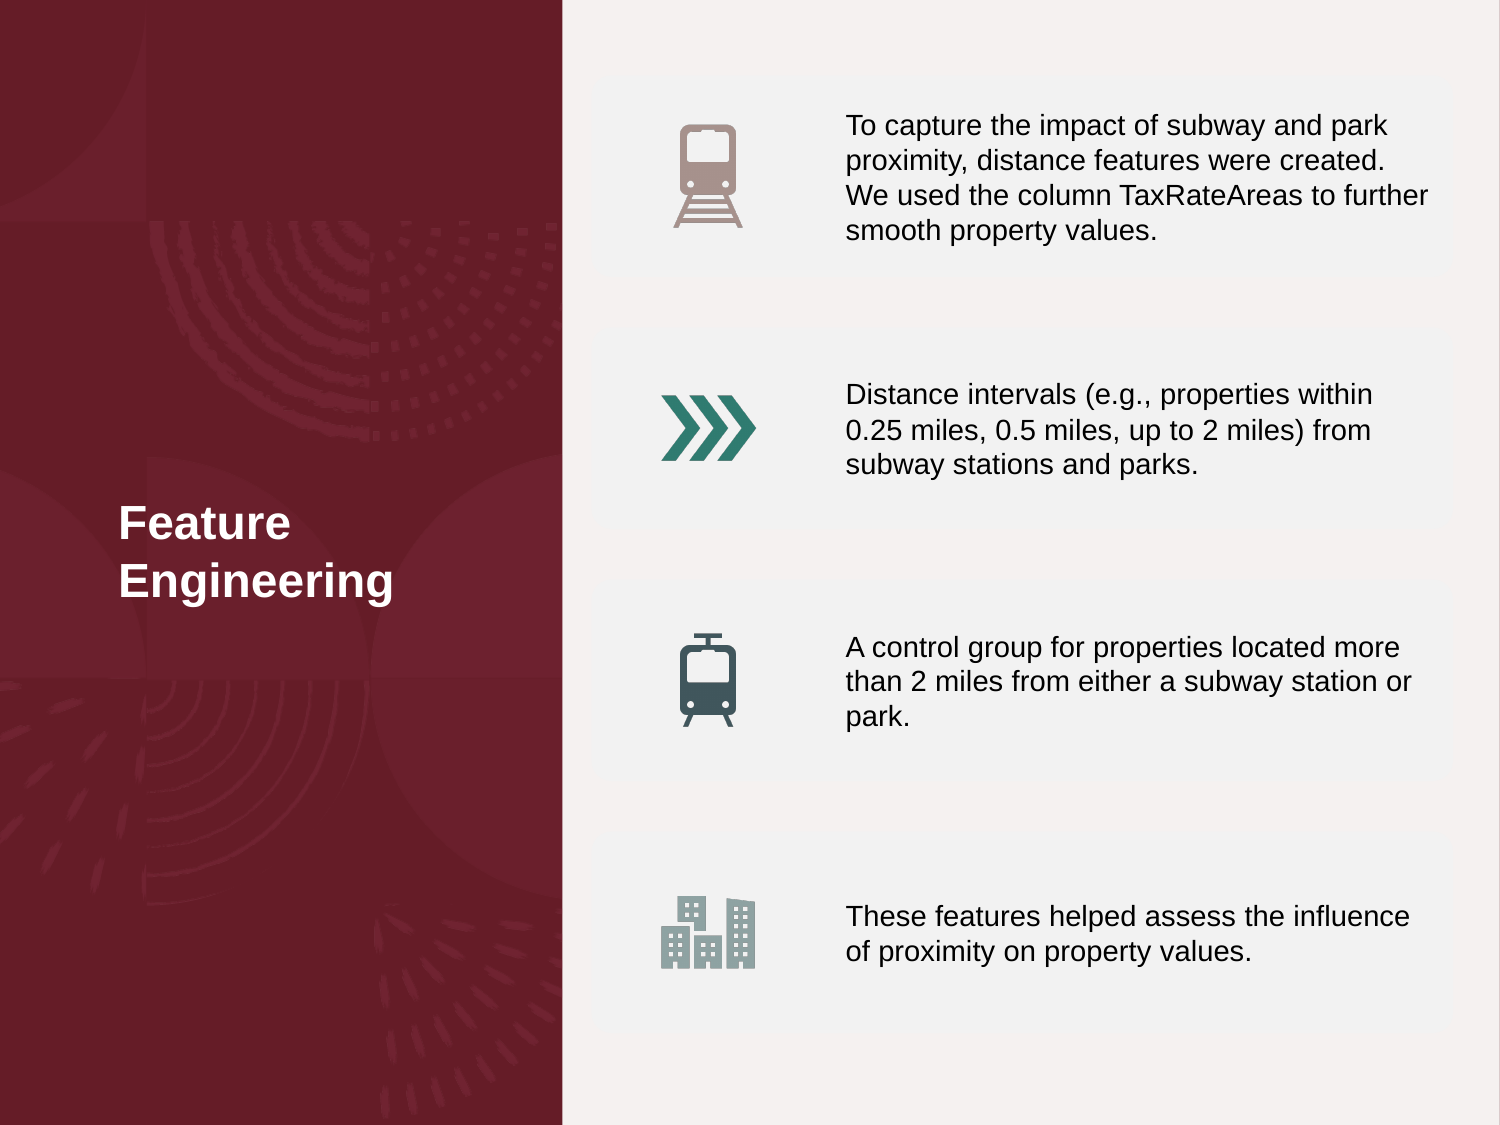

To capture the impact of subway and park proximity, distance features were created. We used the column TaxRateAreas to further smooth property values.
Distance intervals (e.g., properties within 0.25 miles, 0.5 miles, up to 2 miles) from subway stations and parks.
A control group for properties located more than 2 miles from either a subway station or park.
These features helped assess the influence of proximity on property values.
# Feature Engineering